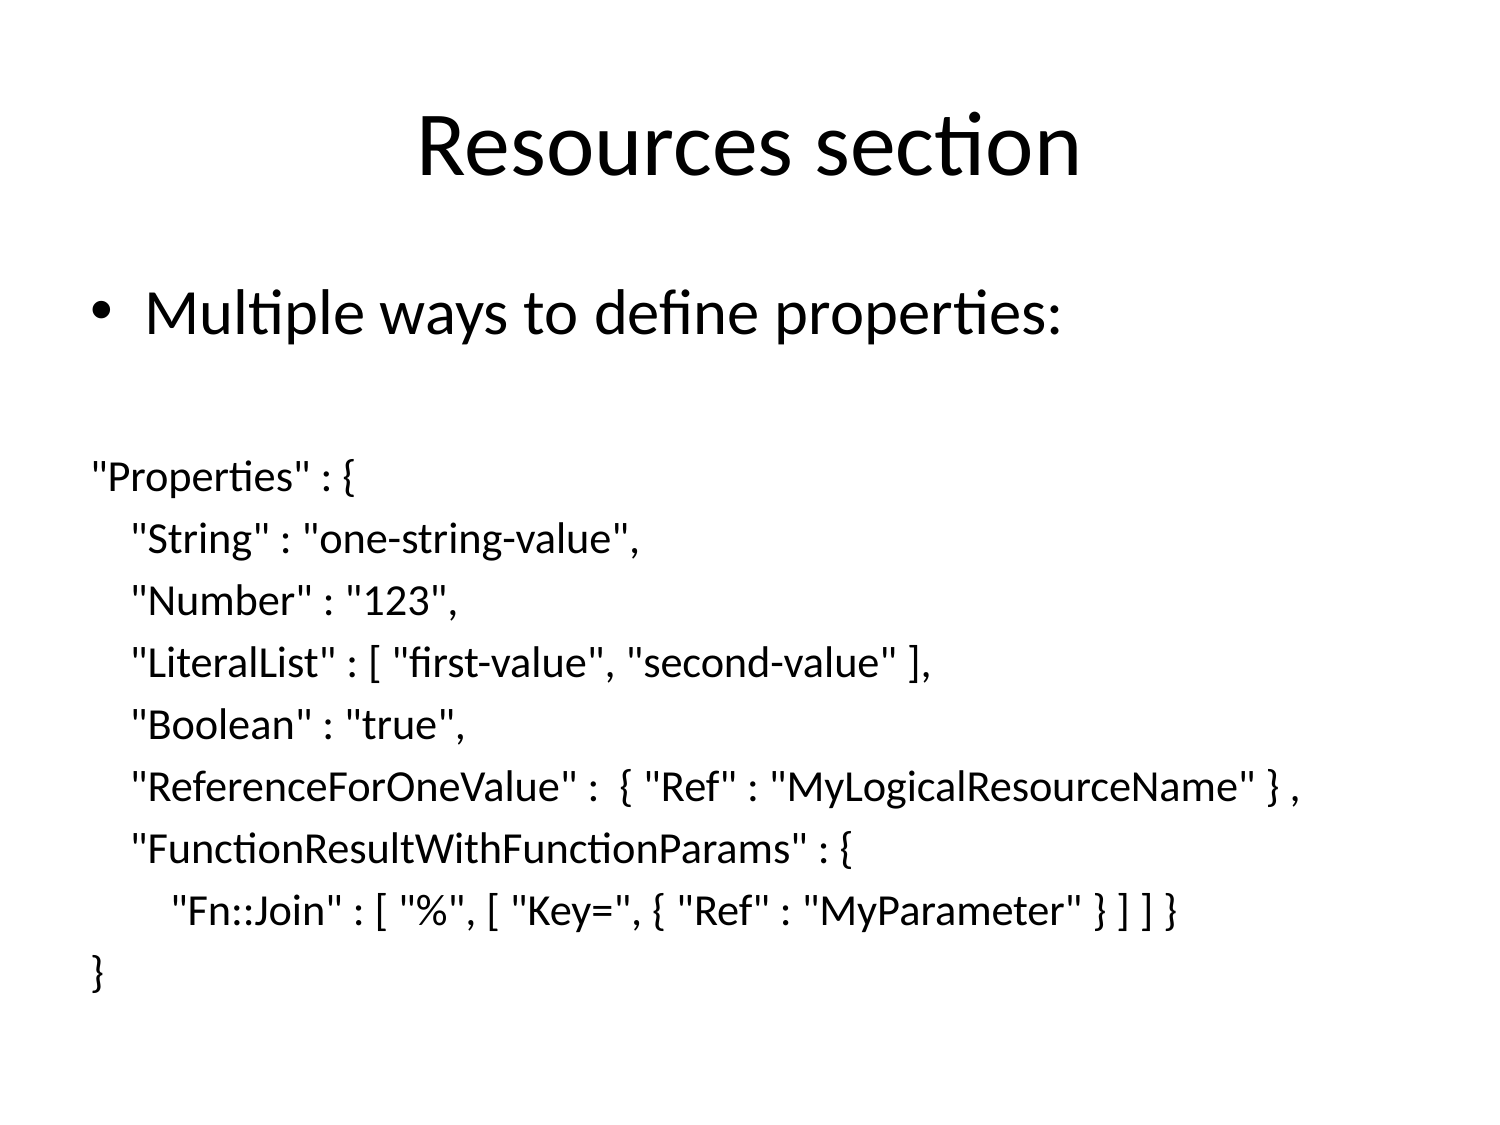

# Resources section
Multiple ways to define properties:

"Properties" : {
    "String" : "one-string-value",
    "Number" : "123",
    "LiteralList" : [ "first-value", "second-value" ],
    "Boolean" : "true",
    "ReferenceForOneValue" :  { "Ref" : "MyLogicalResourceName" } ,
    "FunctionResultWithFunctionParams" : {
        "Fn::Join" : [ "%", [ "Key=", { "Ref" : "MyParameter" } ] ] }
}